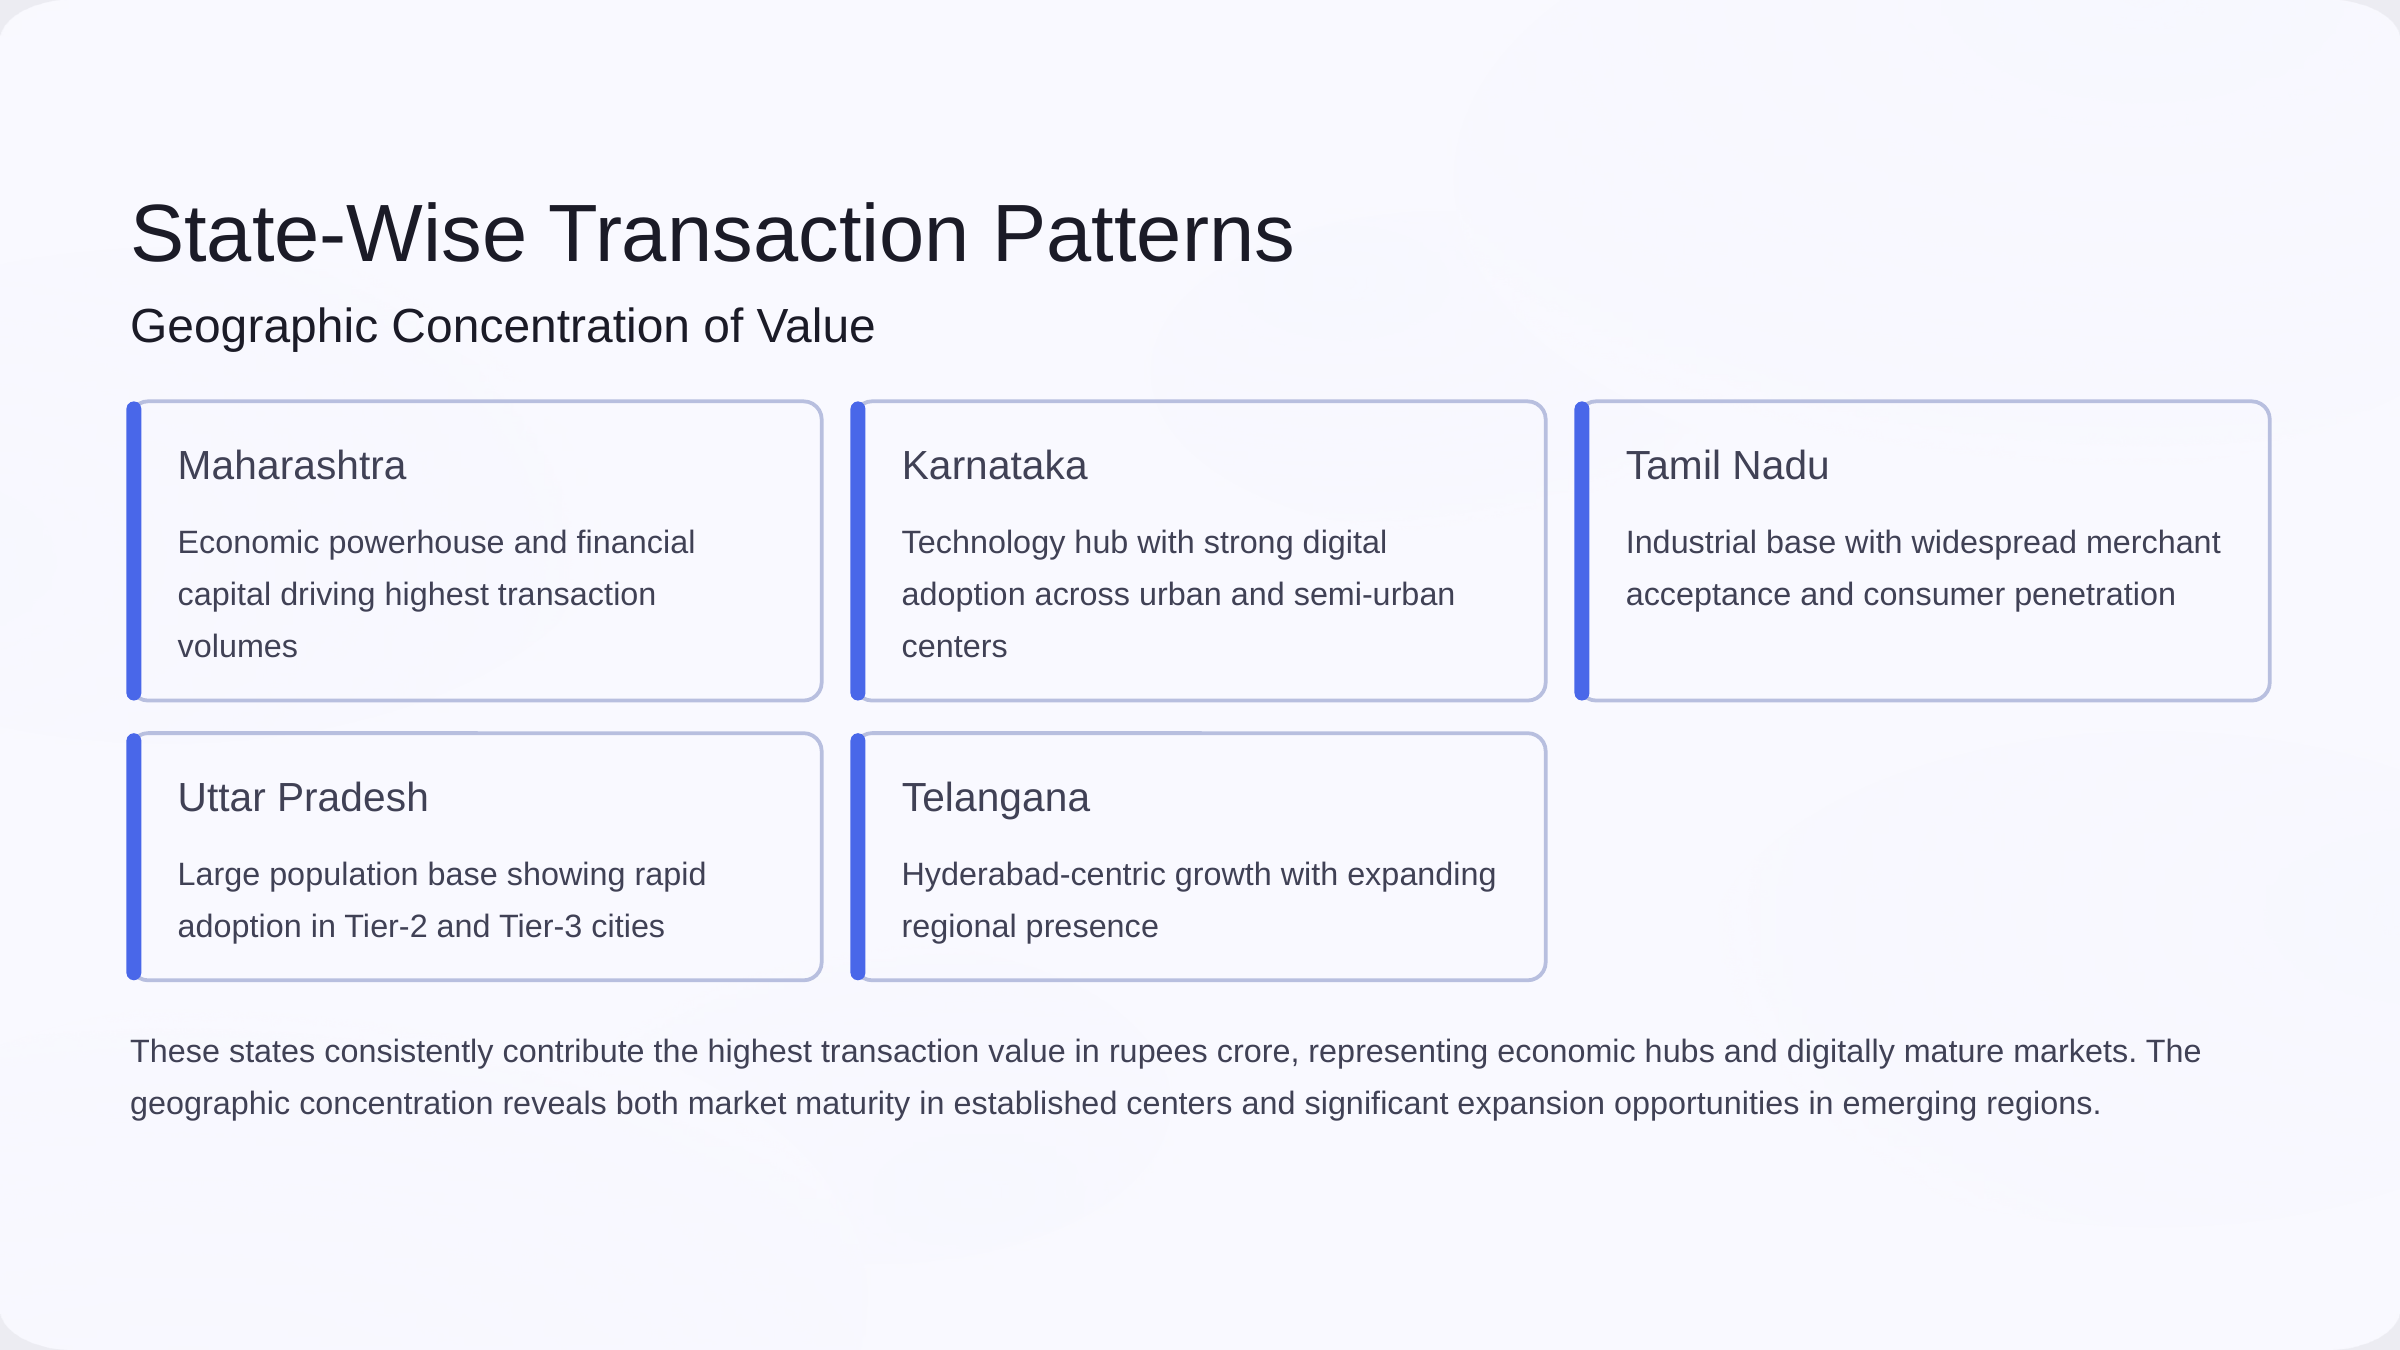

State-Wise Transaction Patterns
Geographic Concentration of Value

Maharashtra
Karnataka
Tamil Nadu
Economic powerhouse and financial capital driving highest transaction volumes
Technology hub with strong digital adoption across urban and semi-urban centers
Industrial base with widespread merchant acceptance and consumer penetration

Uttar Pradesh
Telangana
Large population base showing rapid adoption in Tier-2 and Tier-3 cities
Hyderabad-centric growth with expanding regional presence
These states consistently contribute the highest transaction value in rupees crore, representing economic hubs and digitally mature markets. The geographic concentration reveals both market maturity in established centers and significant expansion opportunities in emerging regions.